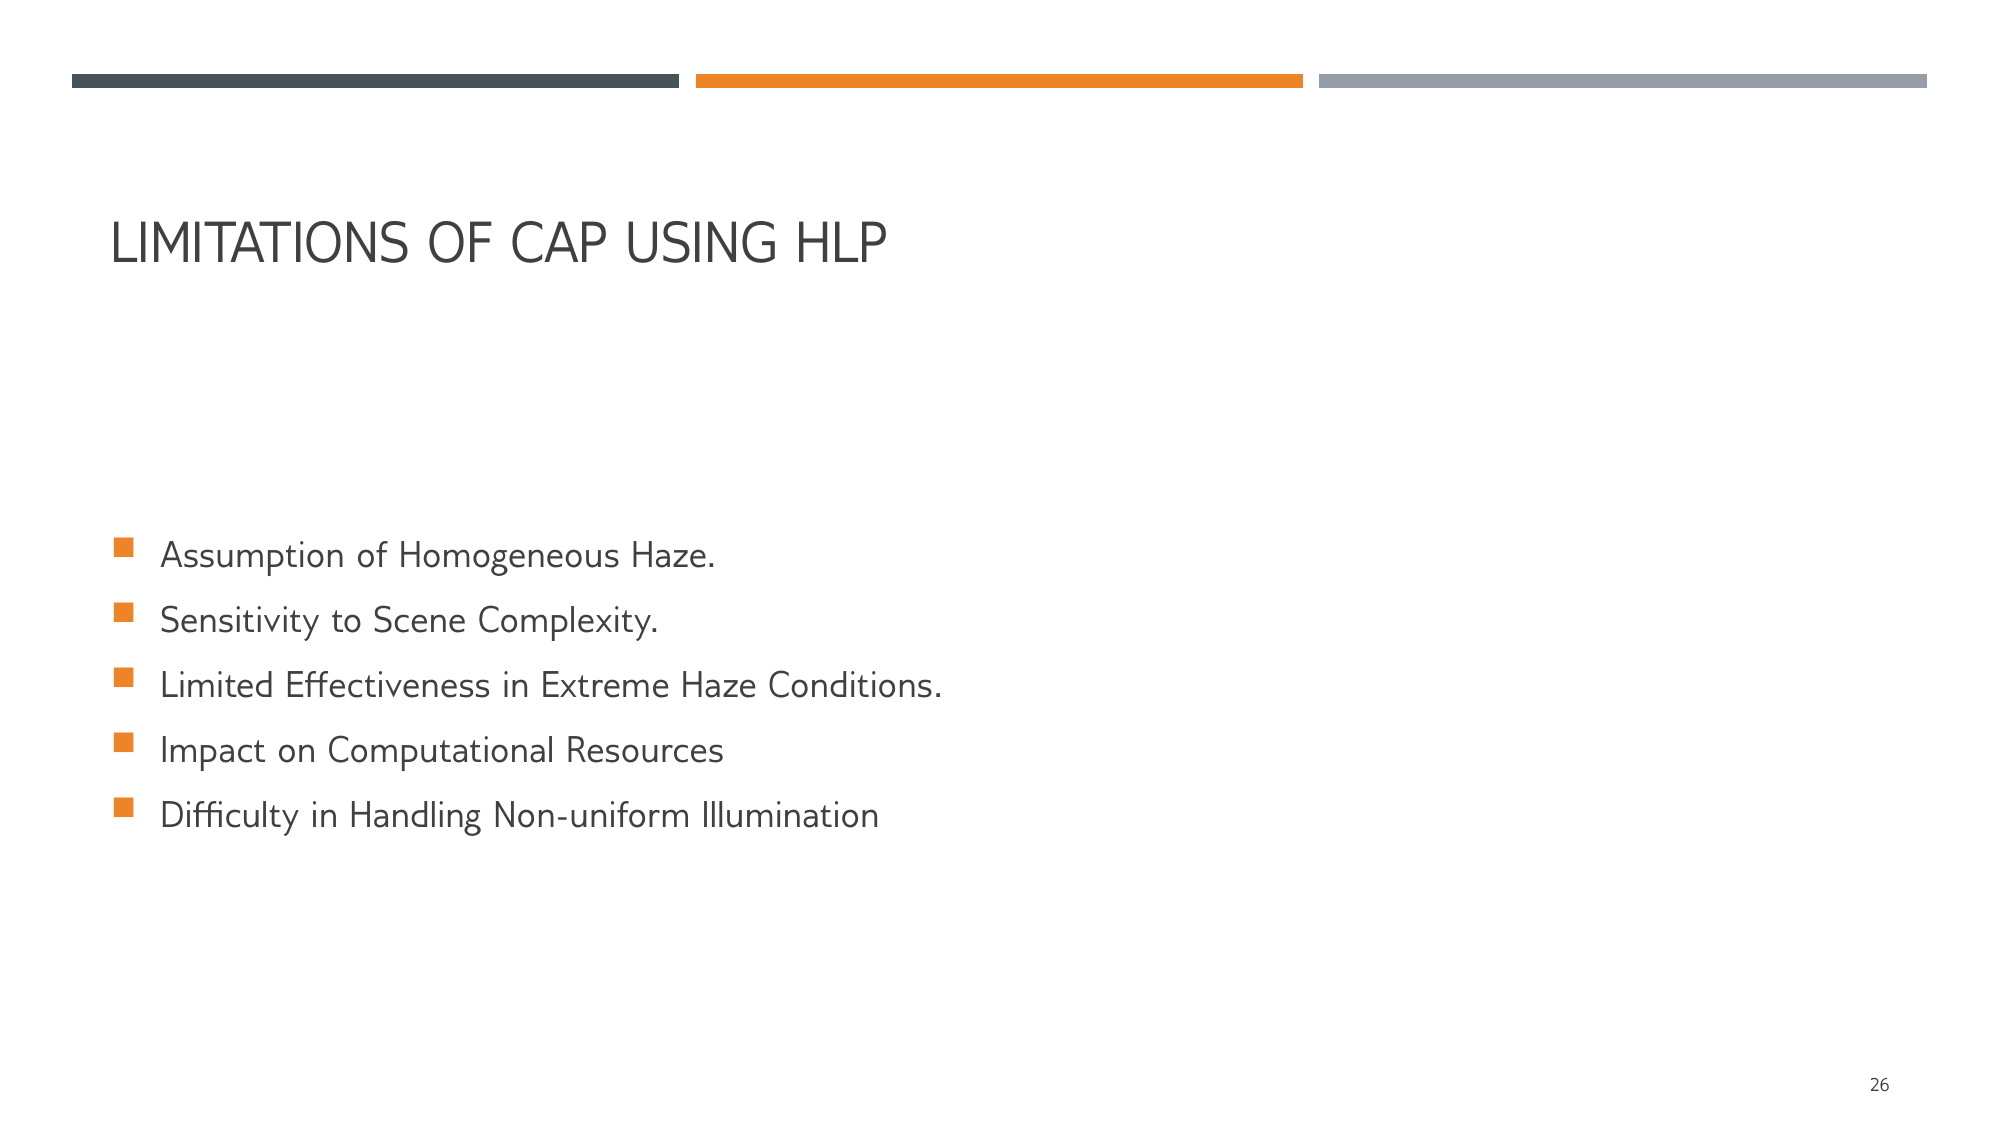

# Limitations of CAP using HLP
Assumption of Homogeneous Haze.
Sensitivity to Scene Complexity.
Limited Effectiveness in Extreme Haze Conditions.
Impact on Computational Resources
Difficulty in Handling Non-uniform Illumination
26